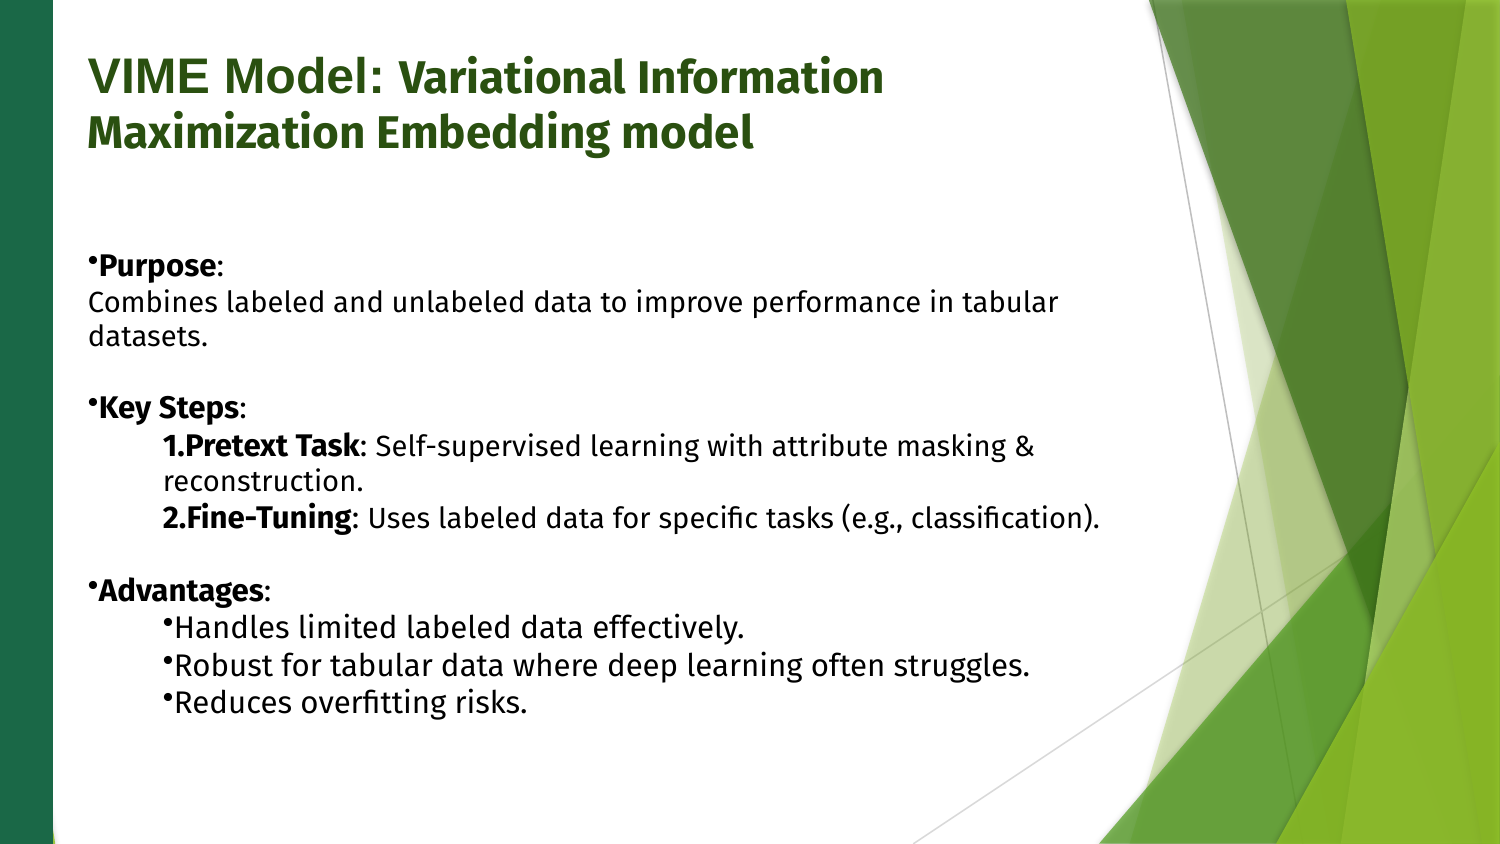

VIME Model: Variational Information Maximization Embedding model

Purpose:
Combines labeled and unlabeled data to improve performance in tabular datasets.

Key Steps:
Pretext Task: Self-supervised learning with attribute masking & reconstruction.
Fine-Tuning: Uses labeled data for specific tasks (e.g., classification).

Advantages:
Handles limited labeled data effectively.
Robust for tabular data where deep learning often struggles.
Reduces overfitting risks.